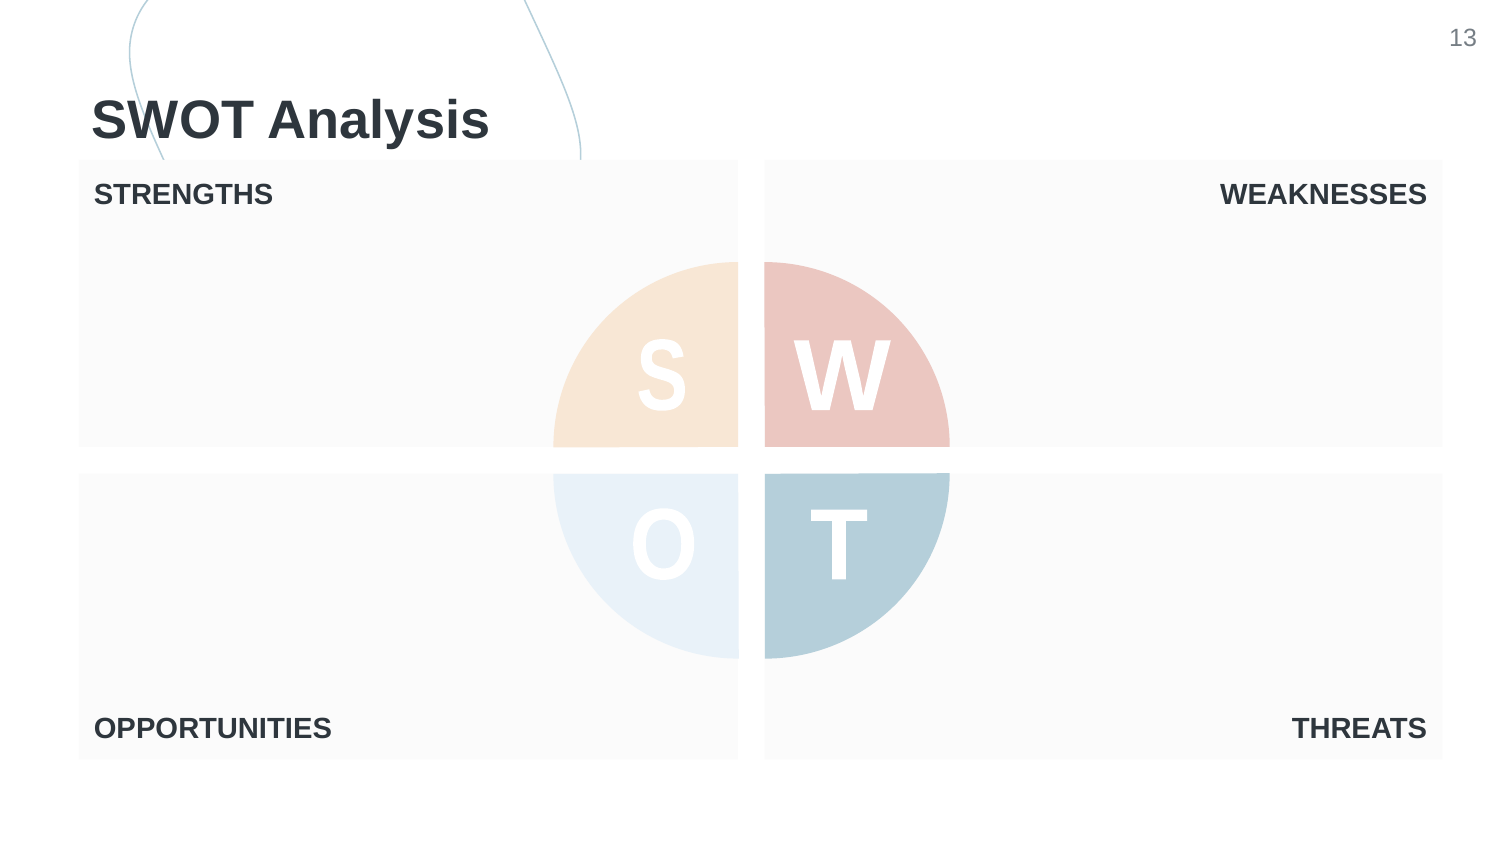

13
# SWOT Analysis
STRENGTHS
WEAKNESSES

S
W

OPPORTUNITIES
THREATS
O
T